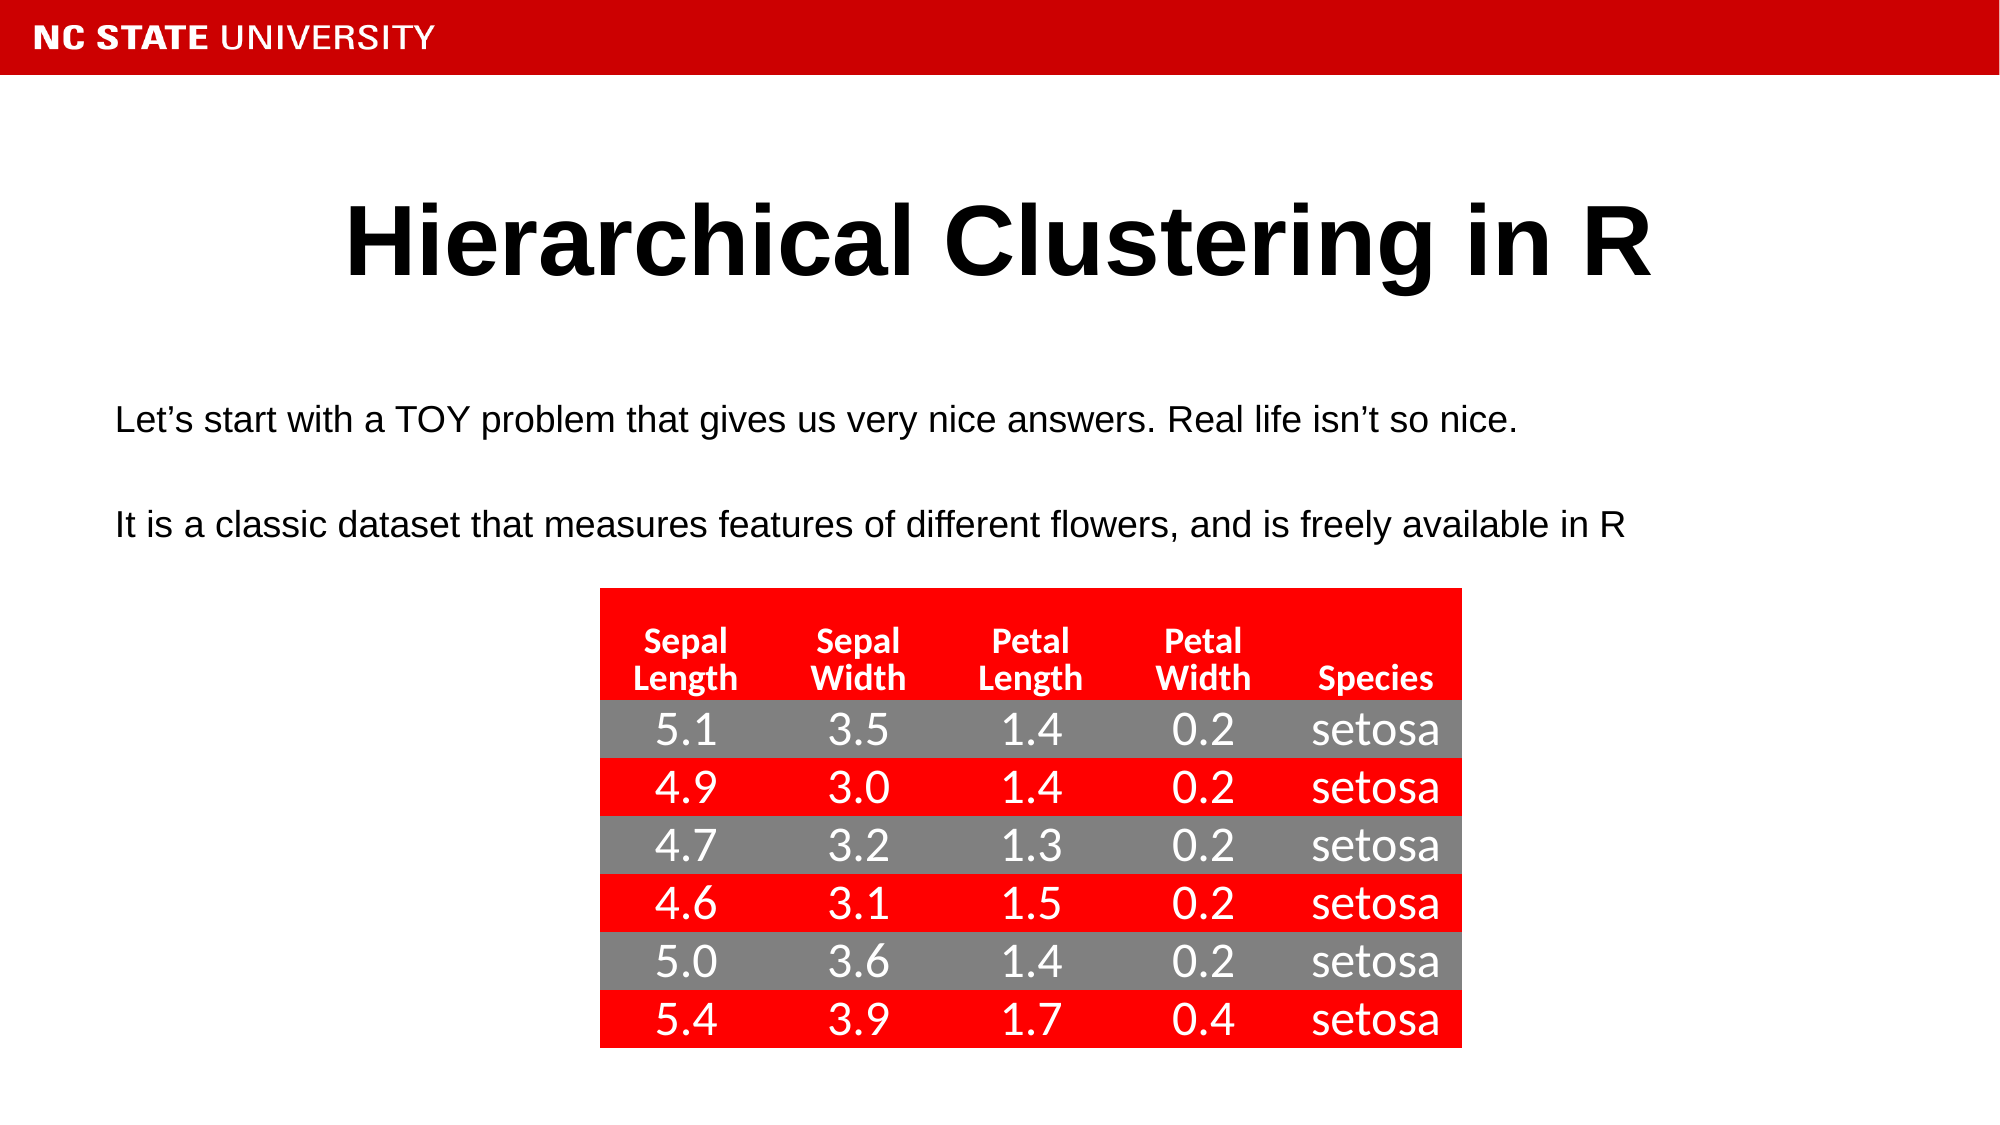

# Hierarchical Clustering in R
Let’s start with a TOY problem that gives us very nice answers. Real life isn’t so nice.

It is a classic dataset that measures features of different flowers, and is freely available in R

| Sepal Length | Sepal Width | Petal Length | Petal Width | Species |
| --- | --- | --- | --- | --- |
| 5.1 | 3.5 | 1.4 | 0.2 | setosa |
| 4.9 | 3.0 | 1.4 | 0.2 | setosa |
| 4.7 | 3.2 | 1.3 | 0.2 | setosa |
| 4.6 | 3.1 | 1.5 | 0.2 | setosa |
| 5.0 | 3.6 | 1.4 | 0.2 | setosa |
| 5.4 | 3.9 | 1.7 | 0.4 | setosa |